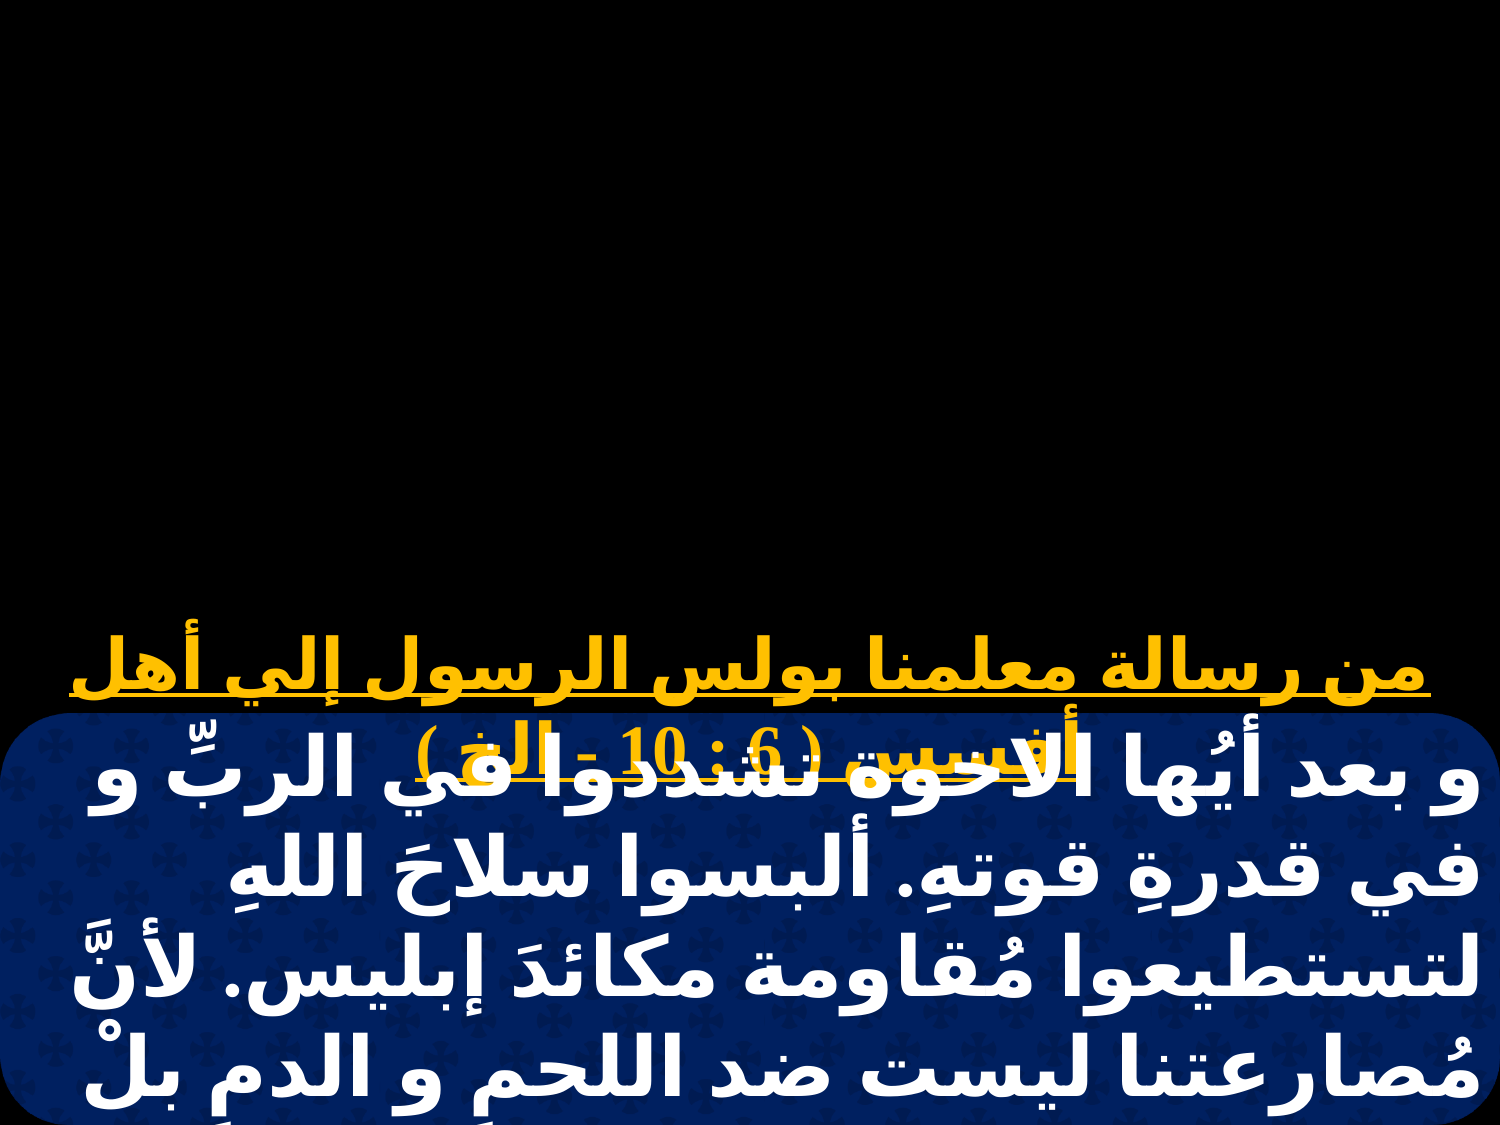

# الاحد 4
من رسالة معلمنا بولس الرسول إلي أهل أفسس ( 6 : 10 - الخ )
و بعد أيُها الاخوة تشددوا في الربِّ و في قدرةِ قوتهِ. ألبسوا سلاحَ اللهِ لتستطيعوا مُقاومة مكائدَ إبليس. لأنَّ مُصارعتنا ليست ضد اللحمِ و الدمِ بلْ ضد الرئاساتِ و السلاطين